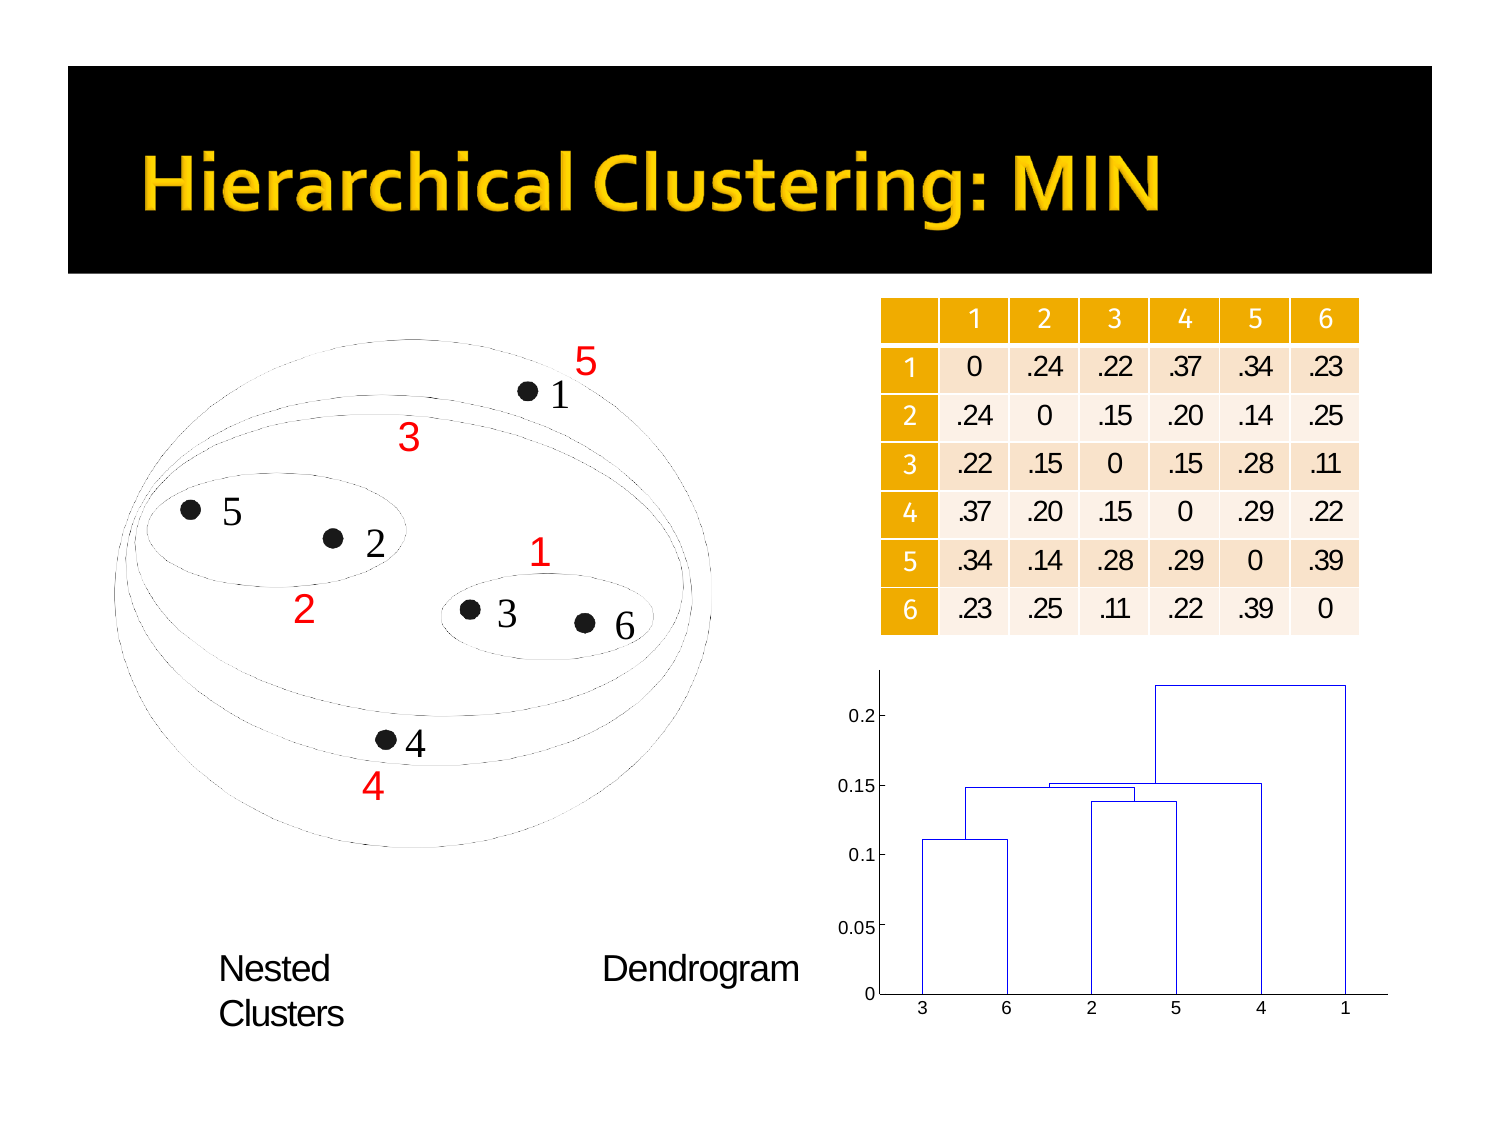

|  | 1 | 2 | 3 | 4 | 5 | 6 |
| --- | --- | --- | --- | --- | --- | --- |
| 1 | 0 | .24 | .22 | .37 | .34 | .23 |
| 2 | .24 | 0 | .15 | .20 | .14 | .25 |
| 3 | .22 | .15 | 0 | .15 | .28 | .11 |
| 4 | .37 | .20 | .15 | 0 | .29 | .22 |
| 5 | .34 | .14 | .28 | .29 | 0 | .39 |
| 6 | .23 | .25 | .11 | .22 | .39 | 0 |
5

1
3
5
2
1
2
3
6

0.2
4

4
0.15

0.1

0.05

Dendrogram
Nested Clusters
0

3
6
2
5
4
1